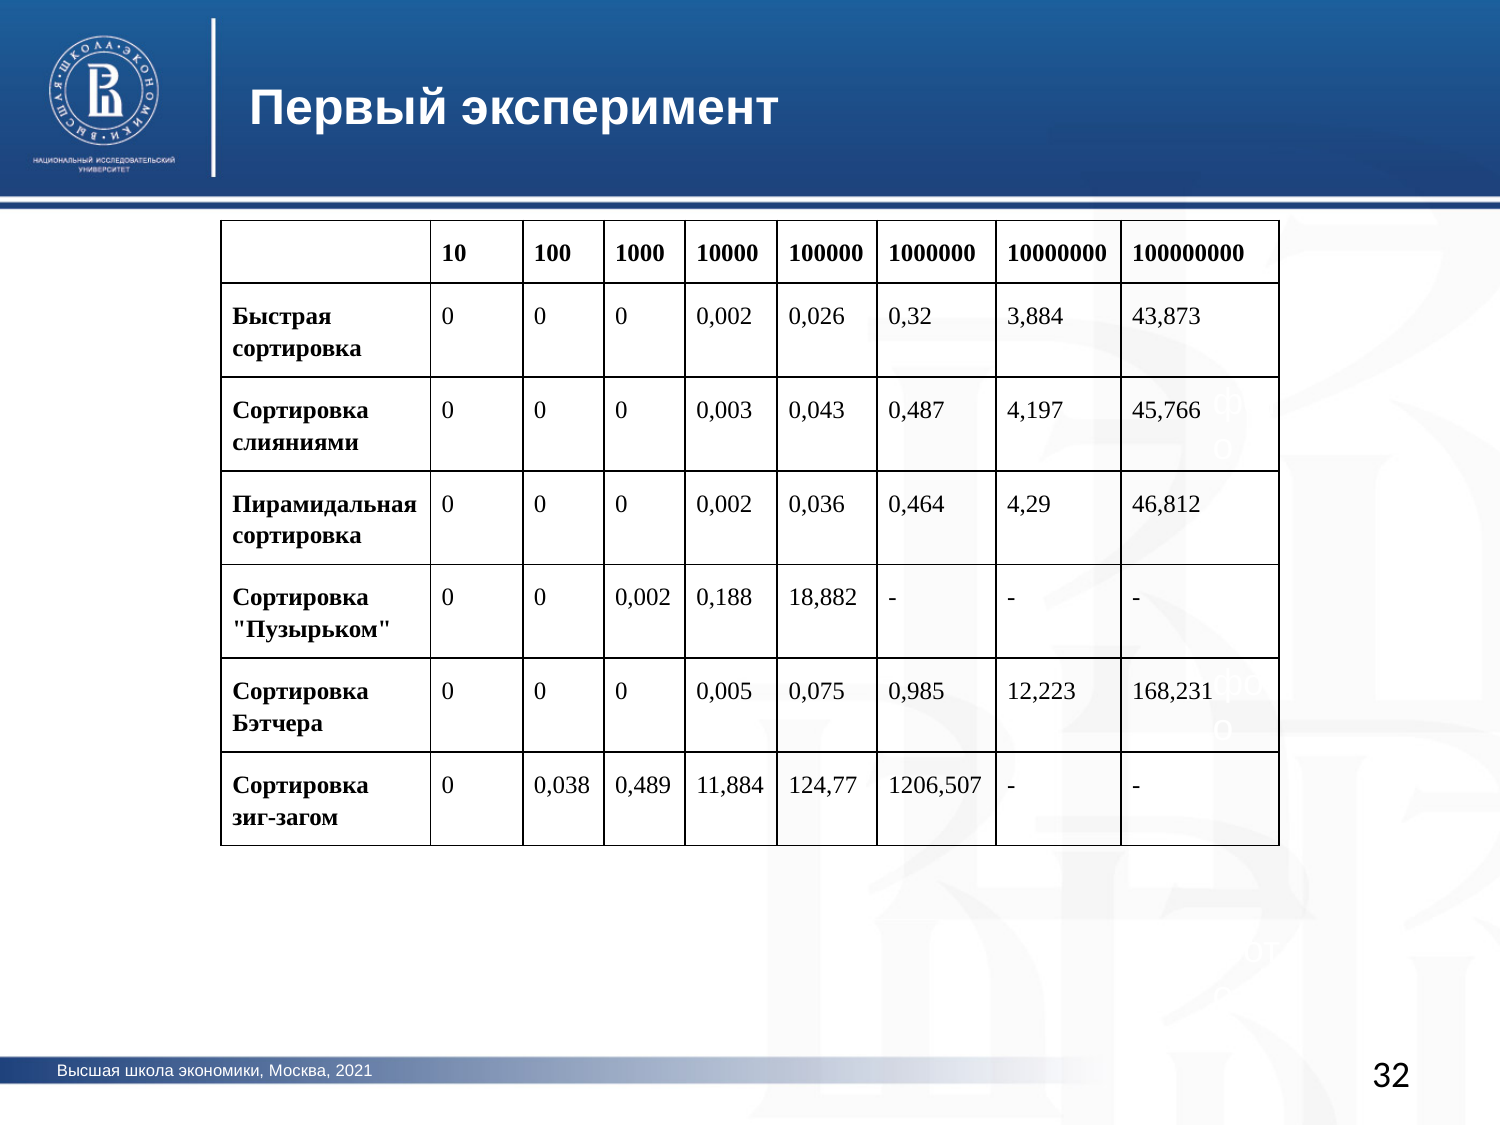

Первый эксперимент
|  | 10 | 100 | 1000 | 10000 | 100000 | 1000000 | 10000000 | 100000000 |
| --- | --- | --- | --- | --- | --- | --- | --- | --- |
| Быстрая сортировка | 0 | 0 | 0 | 0,002 | 0,026 | 0,32 | 3,884 | 43,873 |
| Сортировка слияниями | 0 | 0 | 0 | 0,003 | 0,043 | 0,487 | 4,197 | 45,766 |
| Пирамидальная сортировка | 0 | 0 | 0 | 0,002 | 0,036 | 0,464 | 4,29 | 46,812 |
| Сортировка "Пузырьком" | 0 | 0 | 0,002 | 0,188 | 18,882 | - | - | - |
| Сортировка Бэтчера | 0 | 0 | 0 | 0,005 | 0,075 | 0,985 | 12,223 | 168,231 |
| Сортировка зиг-загом | 0 | 0,038 | 0,489 | 11,884 | 124,77 | 1206,507 | - | - |
фото
фото
фото
32
Высшая школа экономики, Москва, 2021